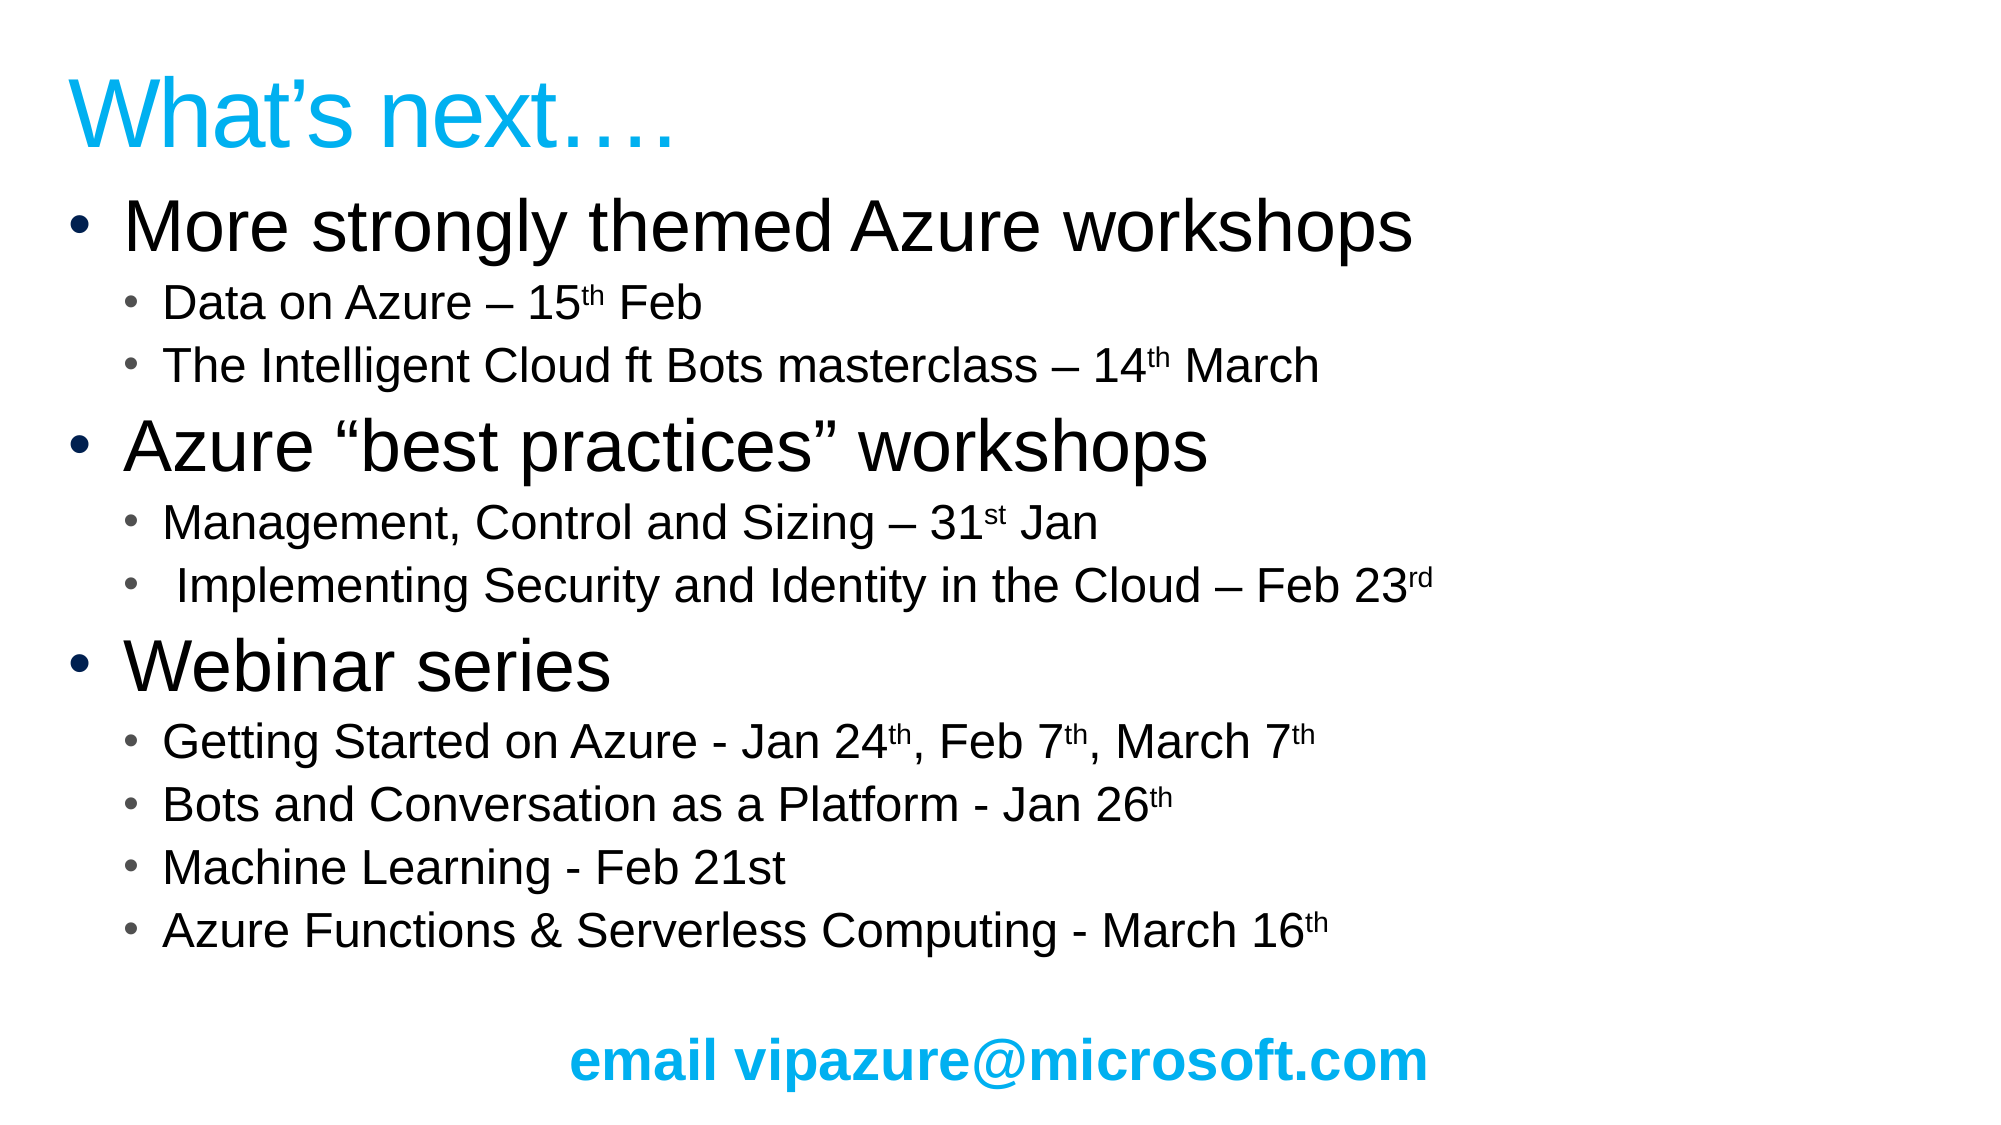

# What’s next….
More strongly themed Azure workshops
Data on Azure – 15th Feb
The Intelligent Cloud ft Bots masterclass – 14th March
Azure “best practices” workshops
Management, Control and Sizing – 31st Jan
 Implementing Security and Identity in the Cloud – Feb 23rd
Webinar series
Getting Started on Azure - Jan 24th, Feb 7th, March 7th
Bots and Conversation as a Platform - Jan 26th
Machine Learning - Feb 21st
Azure Functions & Serverless Computing - March 16th
email vipazure@microsoft.com